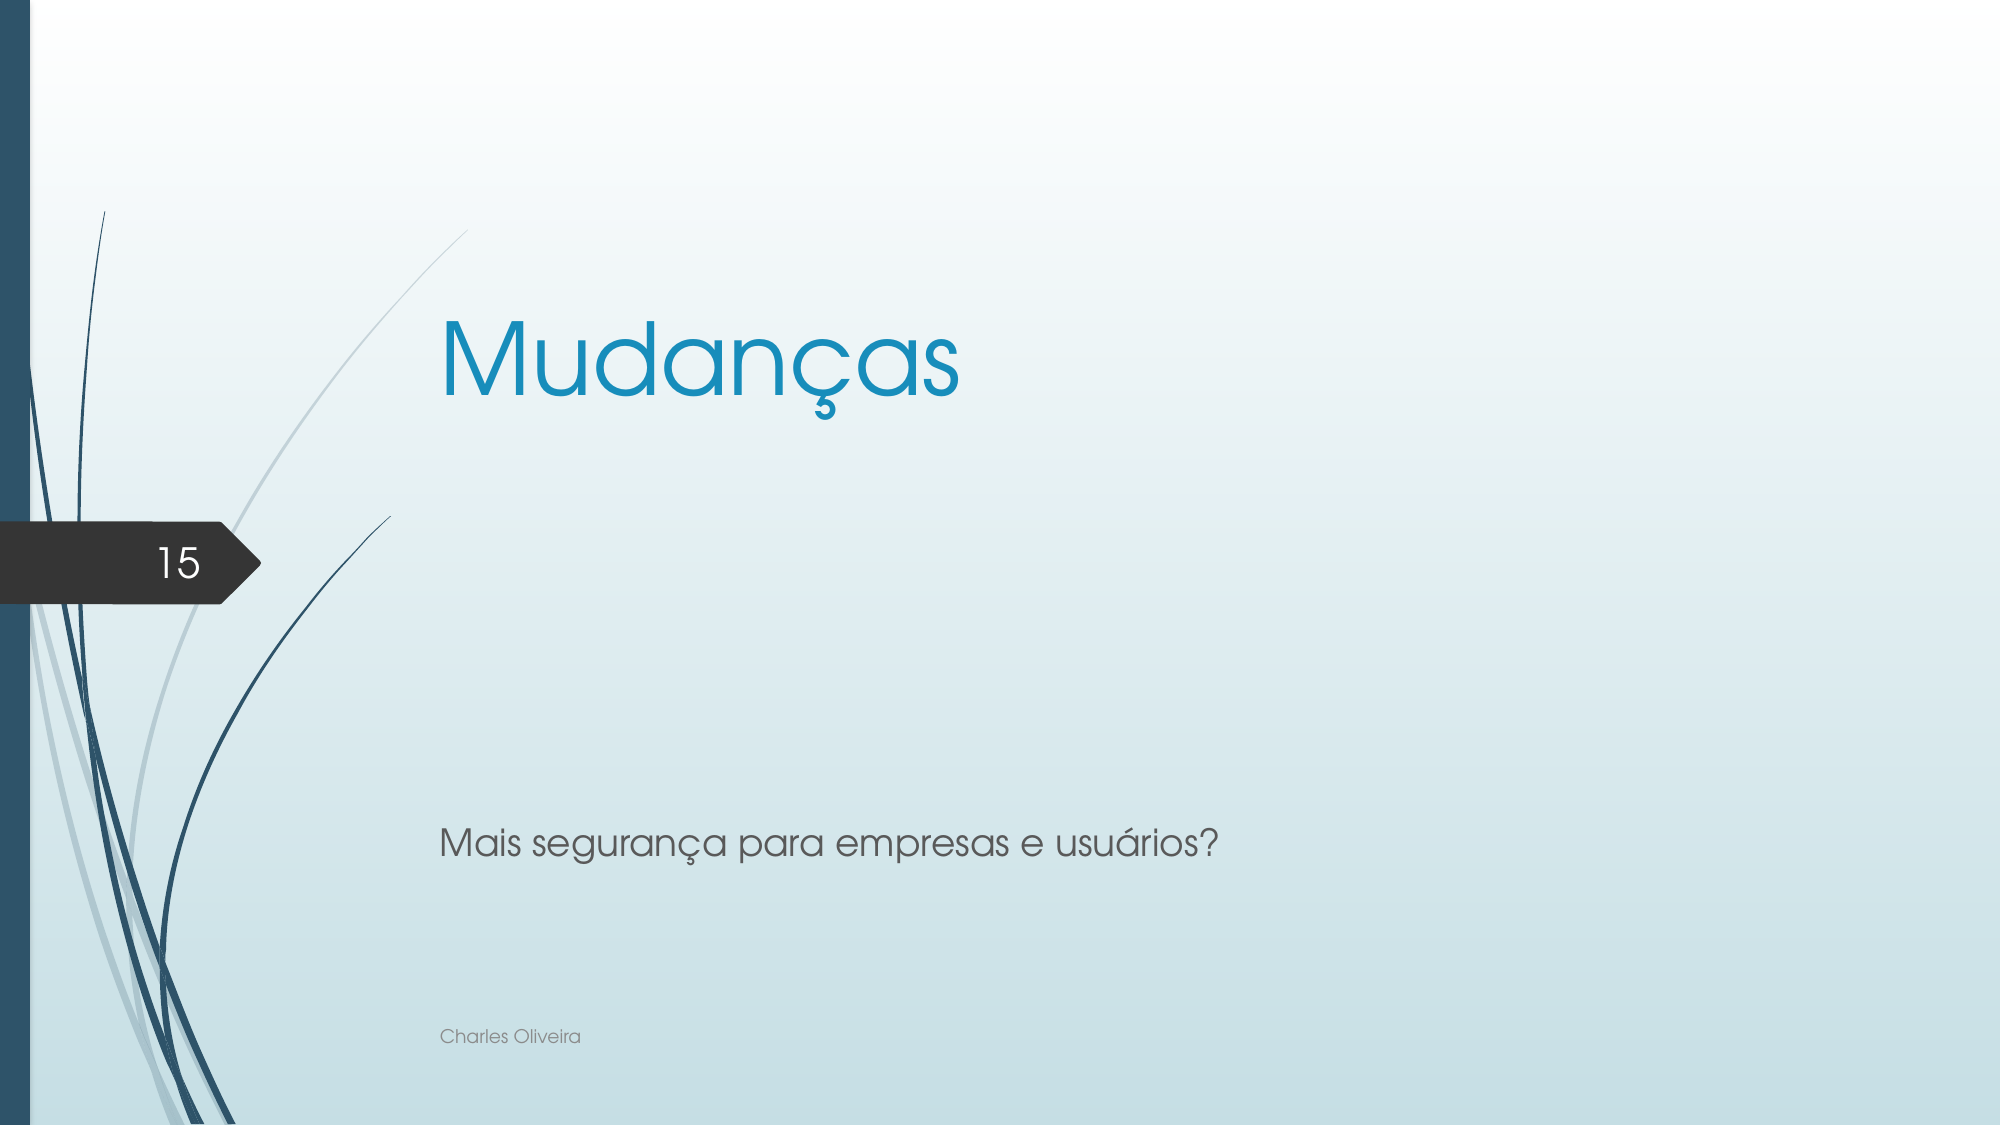

# Mudanças
15
Mais segurança para empresas e usuários?
Charles Oliveira